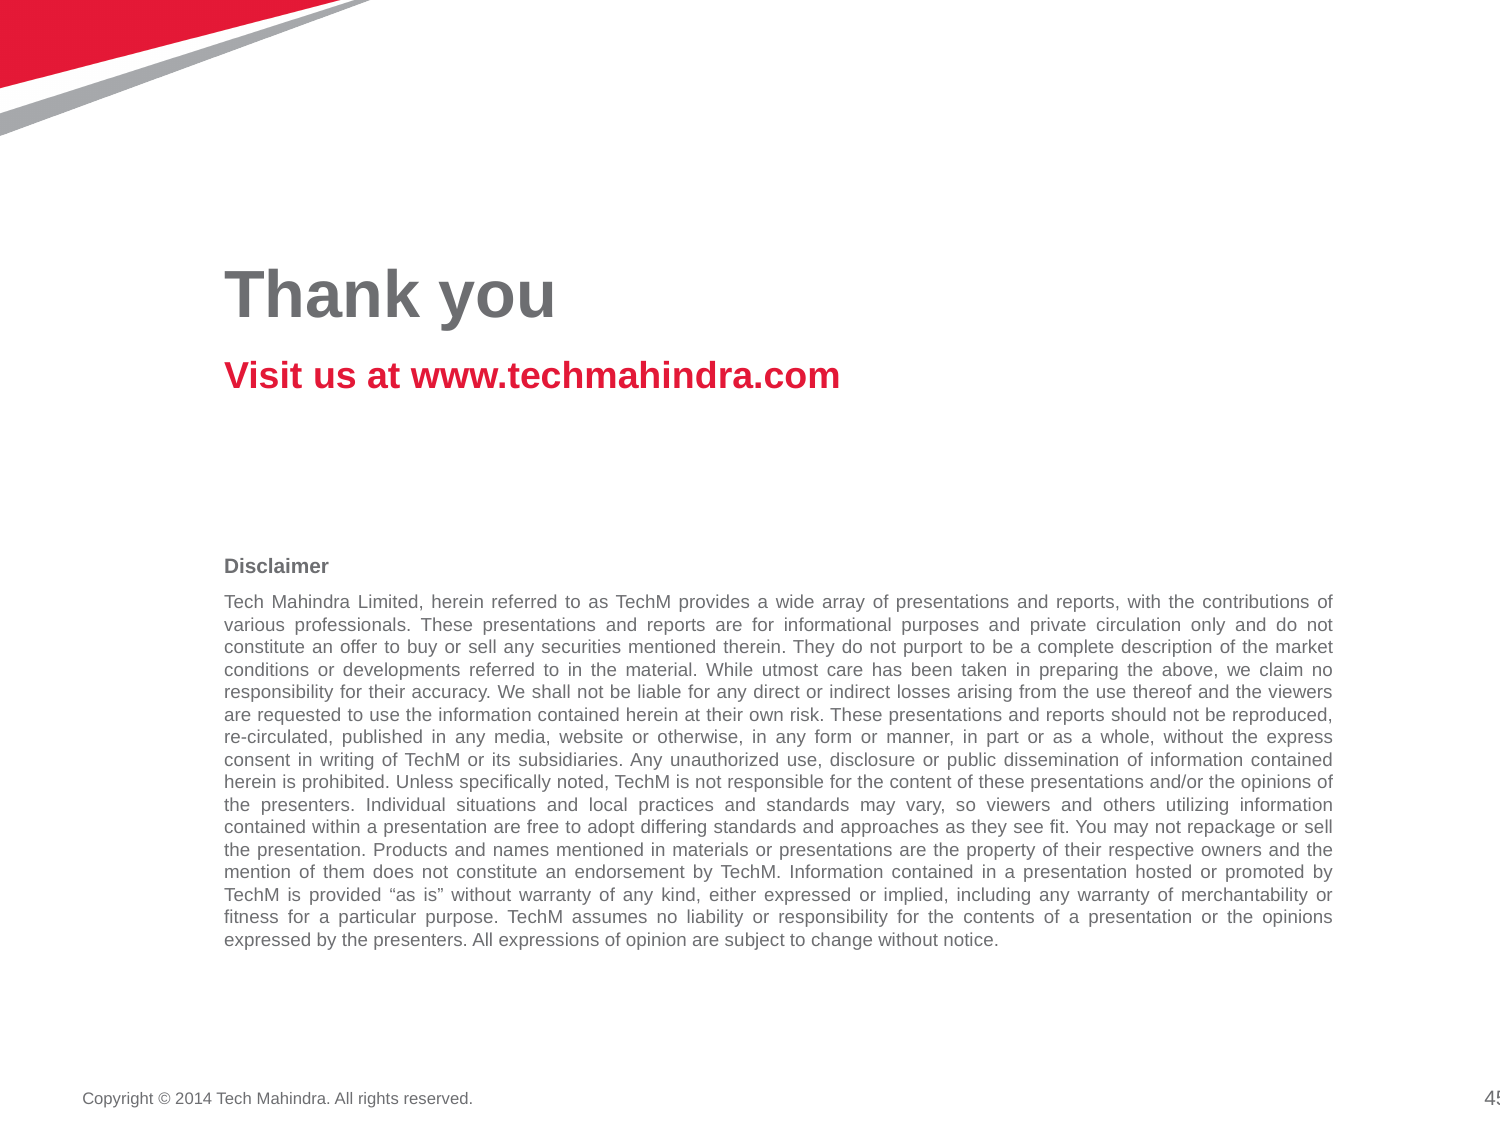

# Thank you
Visit us at www.techmahindra.com